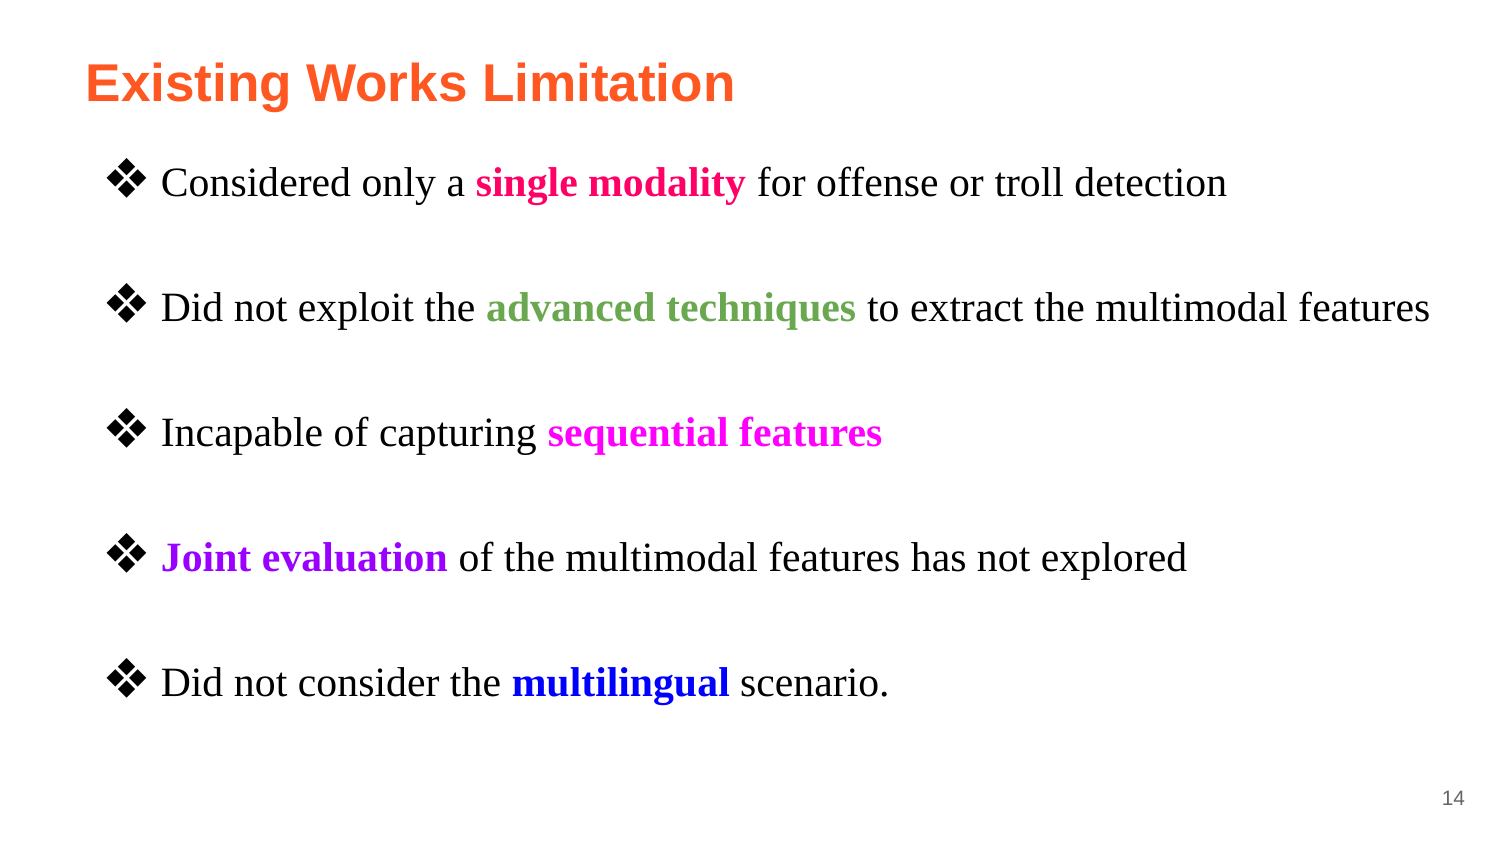

# Existing Works Limitation
Considered only a single modality for offense or troll detection

Did not exploit the advanced techniques to extract the multimodal features

Incapable of capturing sequential features

Joint evaluation of the multimodal features has not explored

Did not consider the multilingual scenario.

14